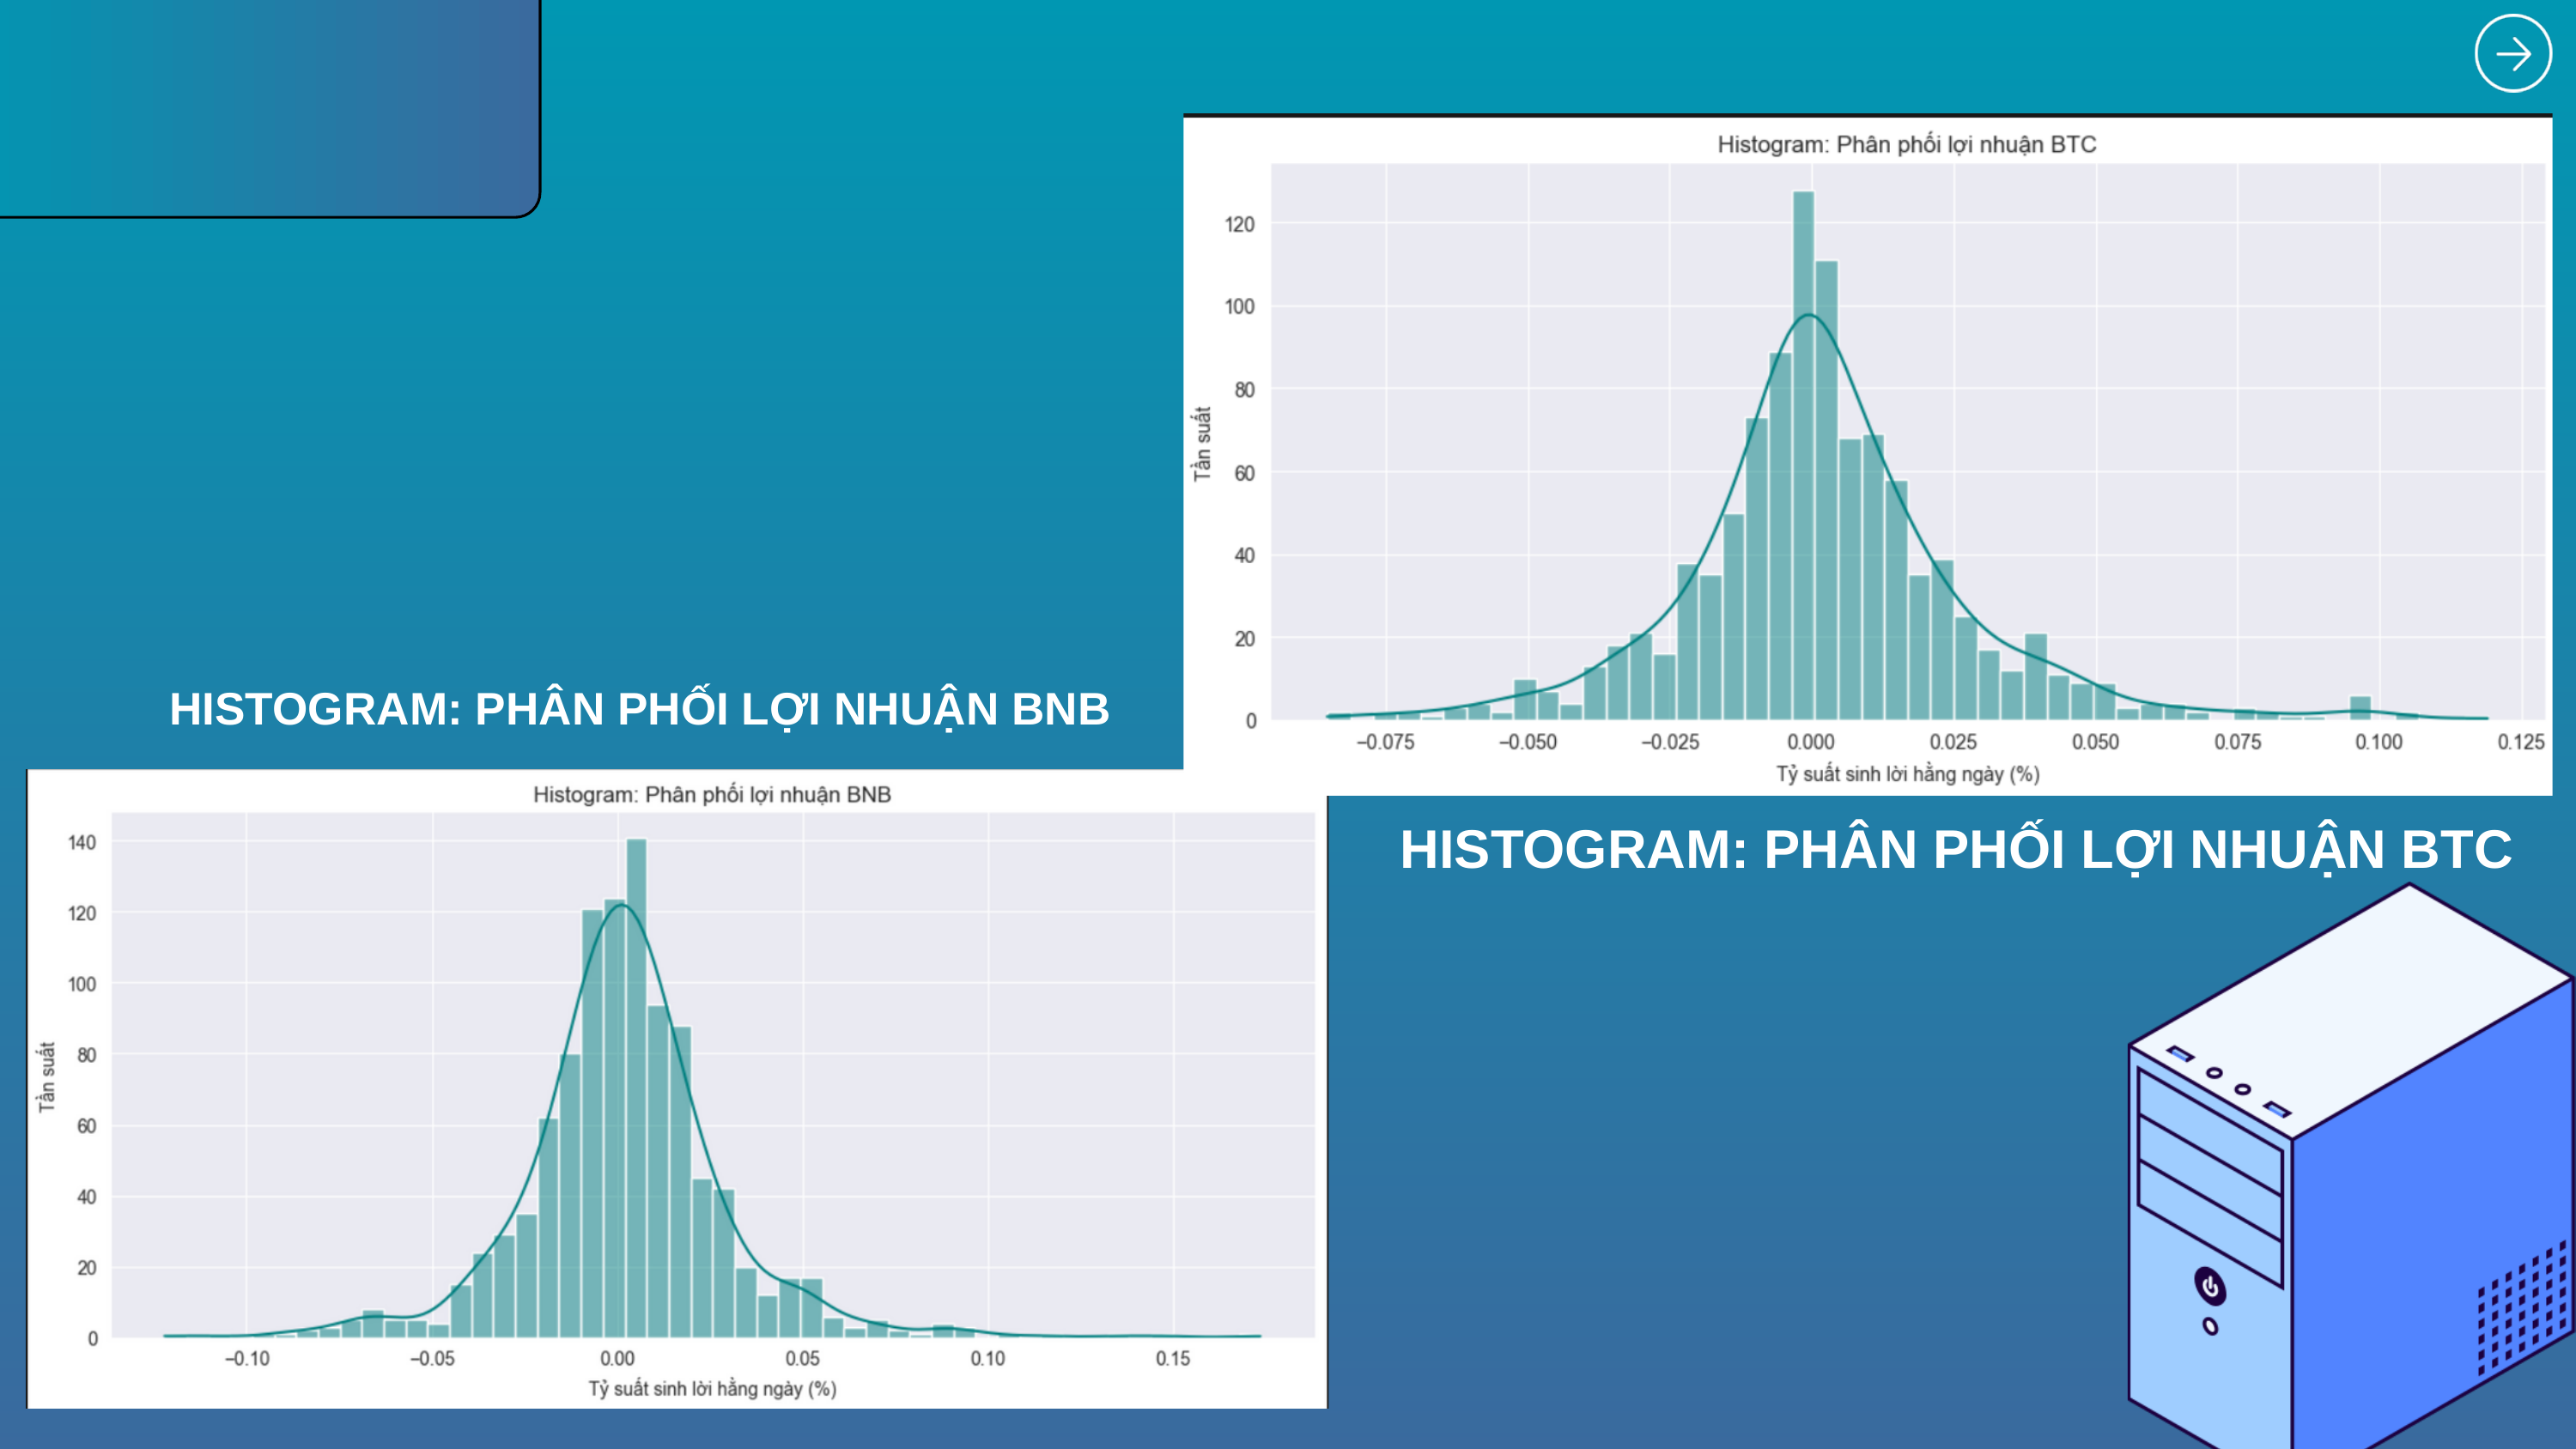

HISTOGRAM: PHÂN PHỐI LỢI NHUẬN BNB

HISTOGRAM: PHÂN PHỐI LỢI NHUẬN BTC